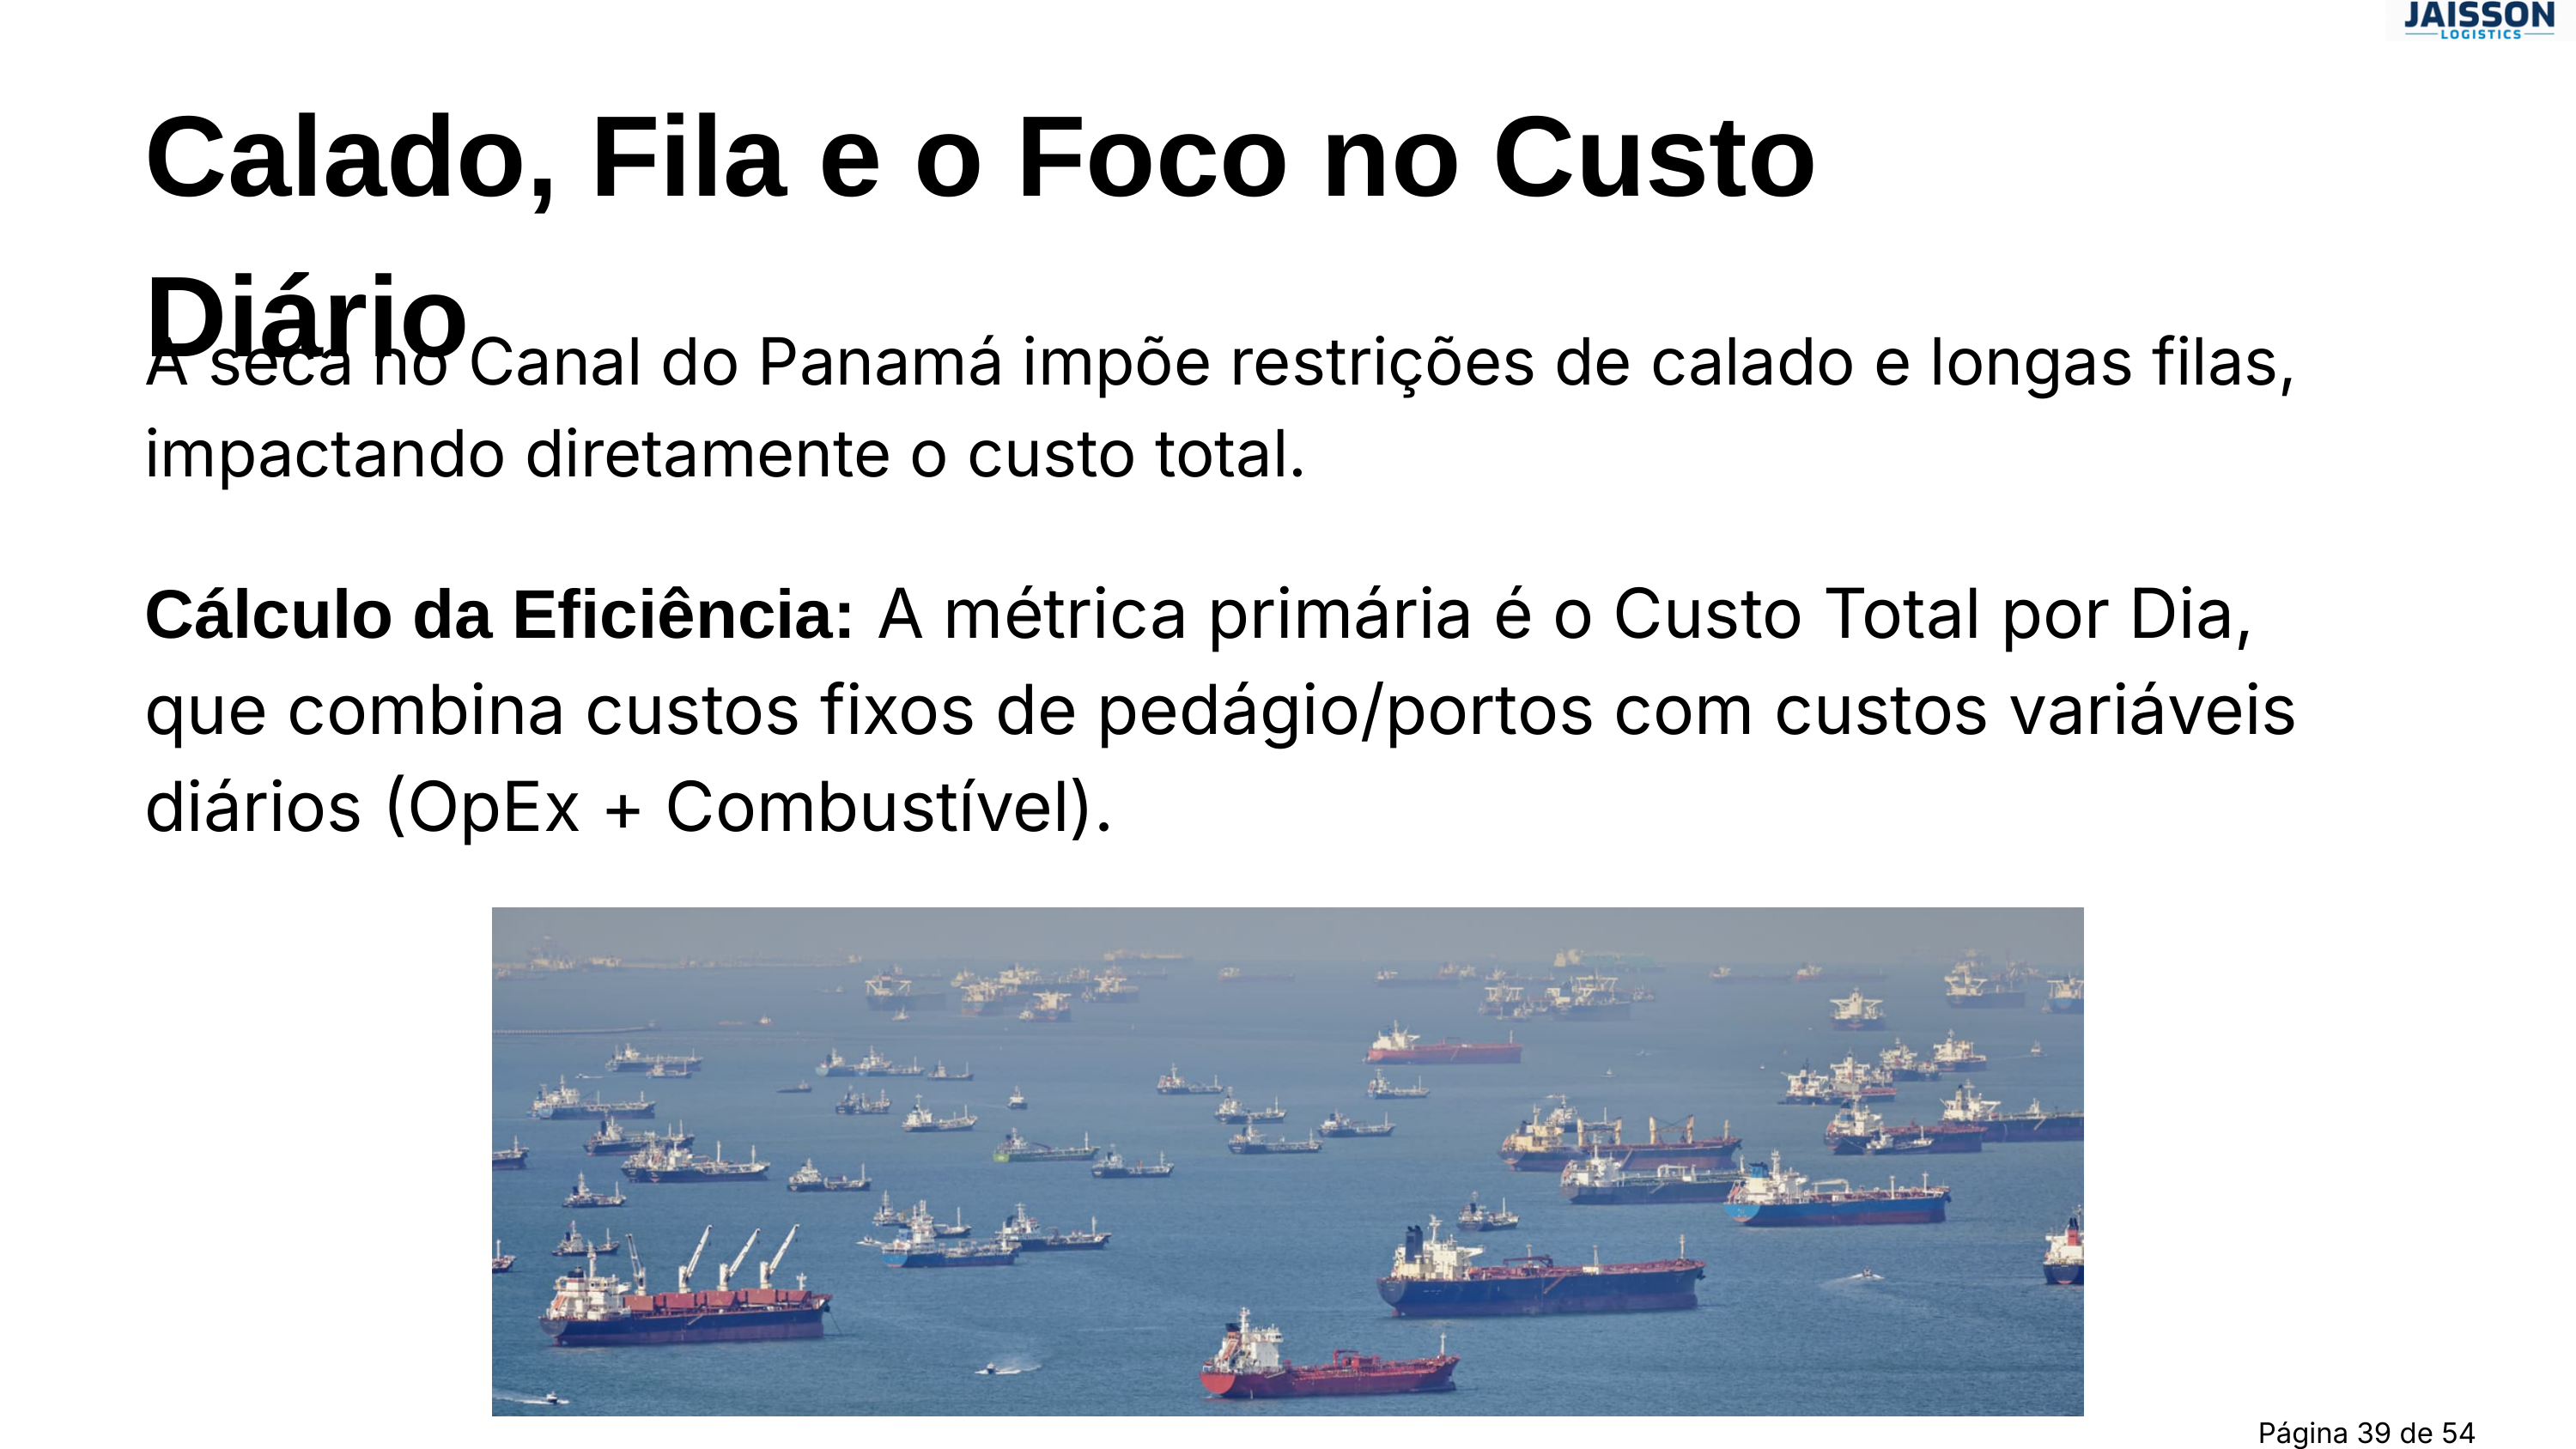

Calado, Fila e o Foco no Custo Diário
A seca no Canal do Panamá impõe restrições de calado e longas filas, impactando diretamente o custo total.

Cálculo da Eficiência: A métrica primária é o Custo Total por Dia, que combina custos fixos de pedágio/portos com custos variáveis diários (OpEx + Combustível).

Página 39 de 54